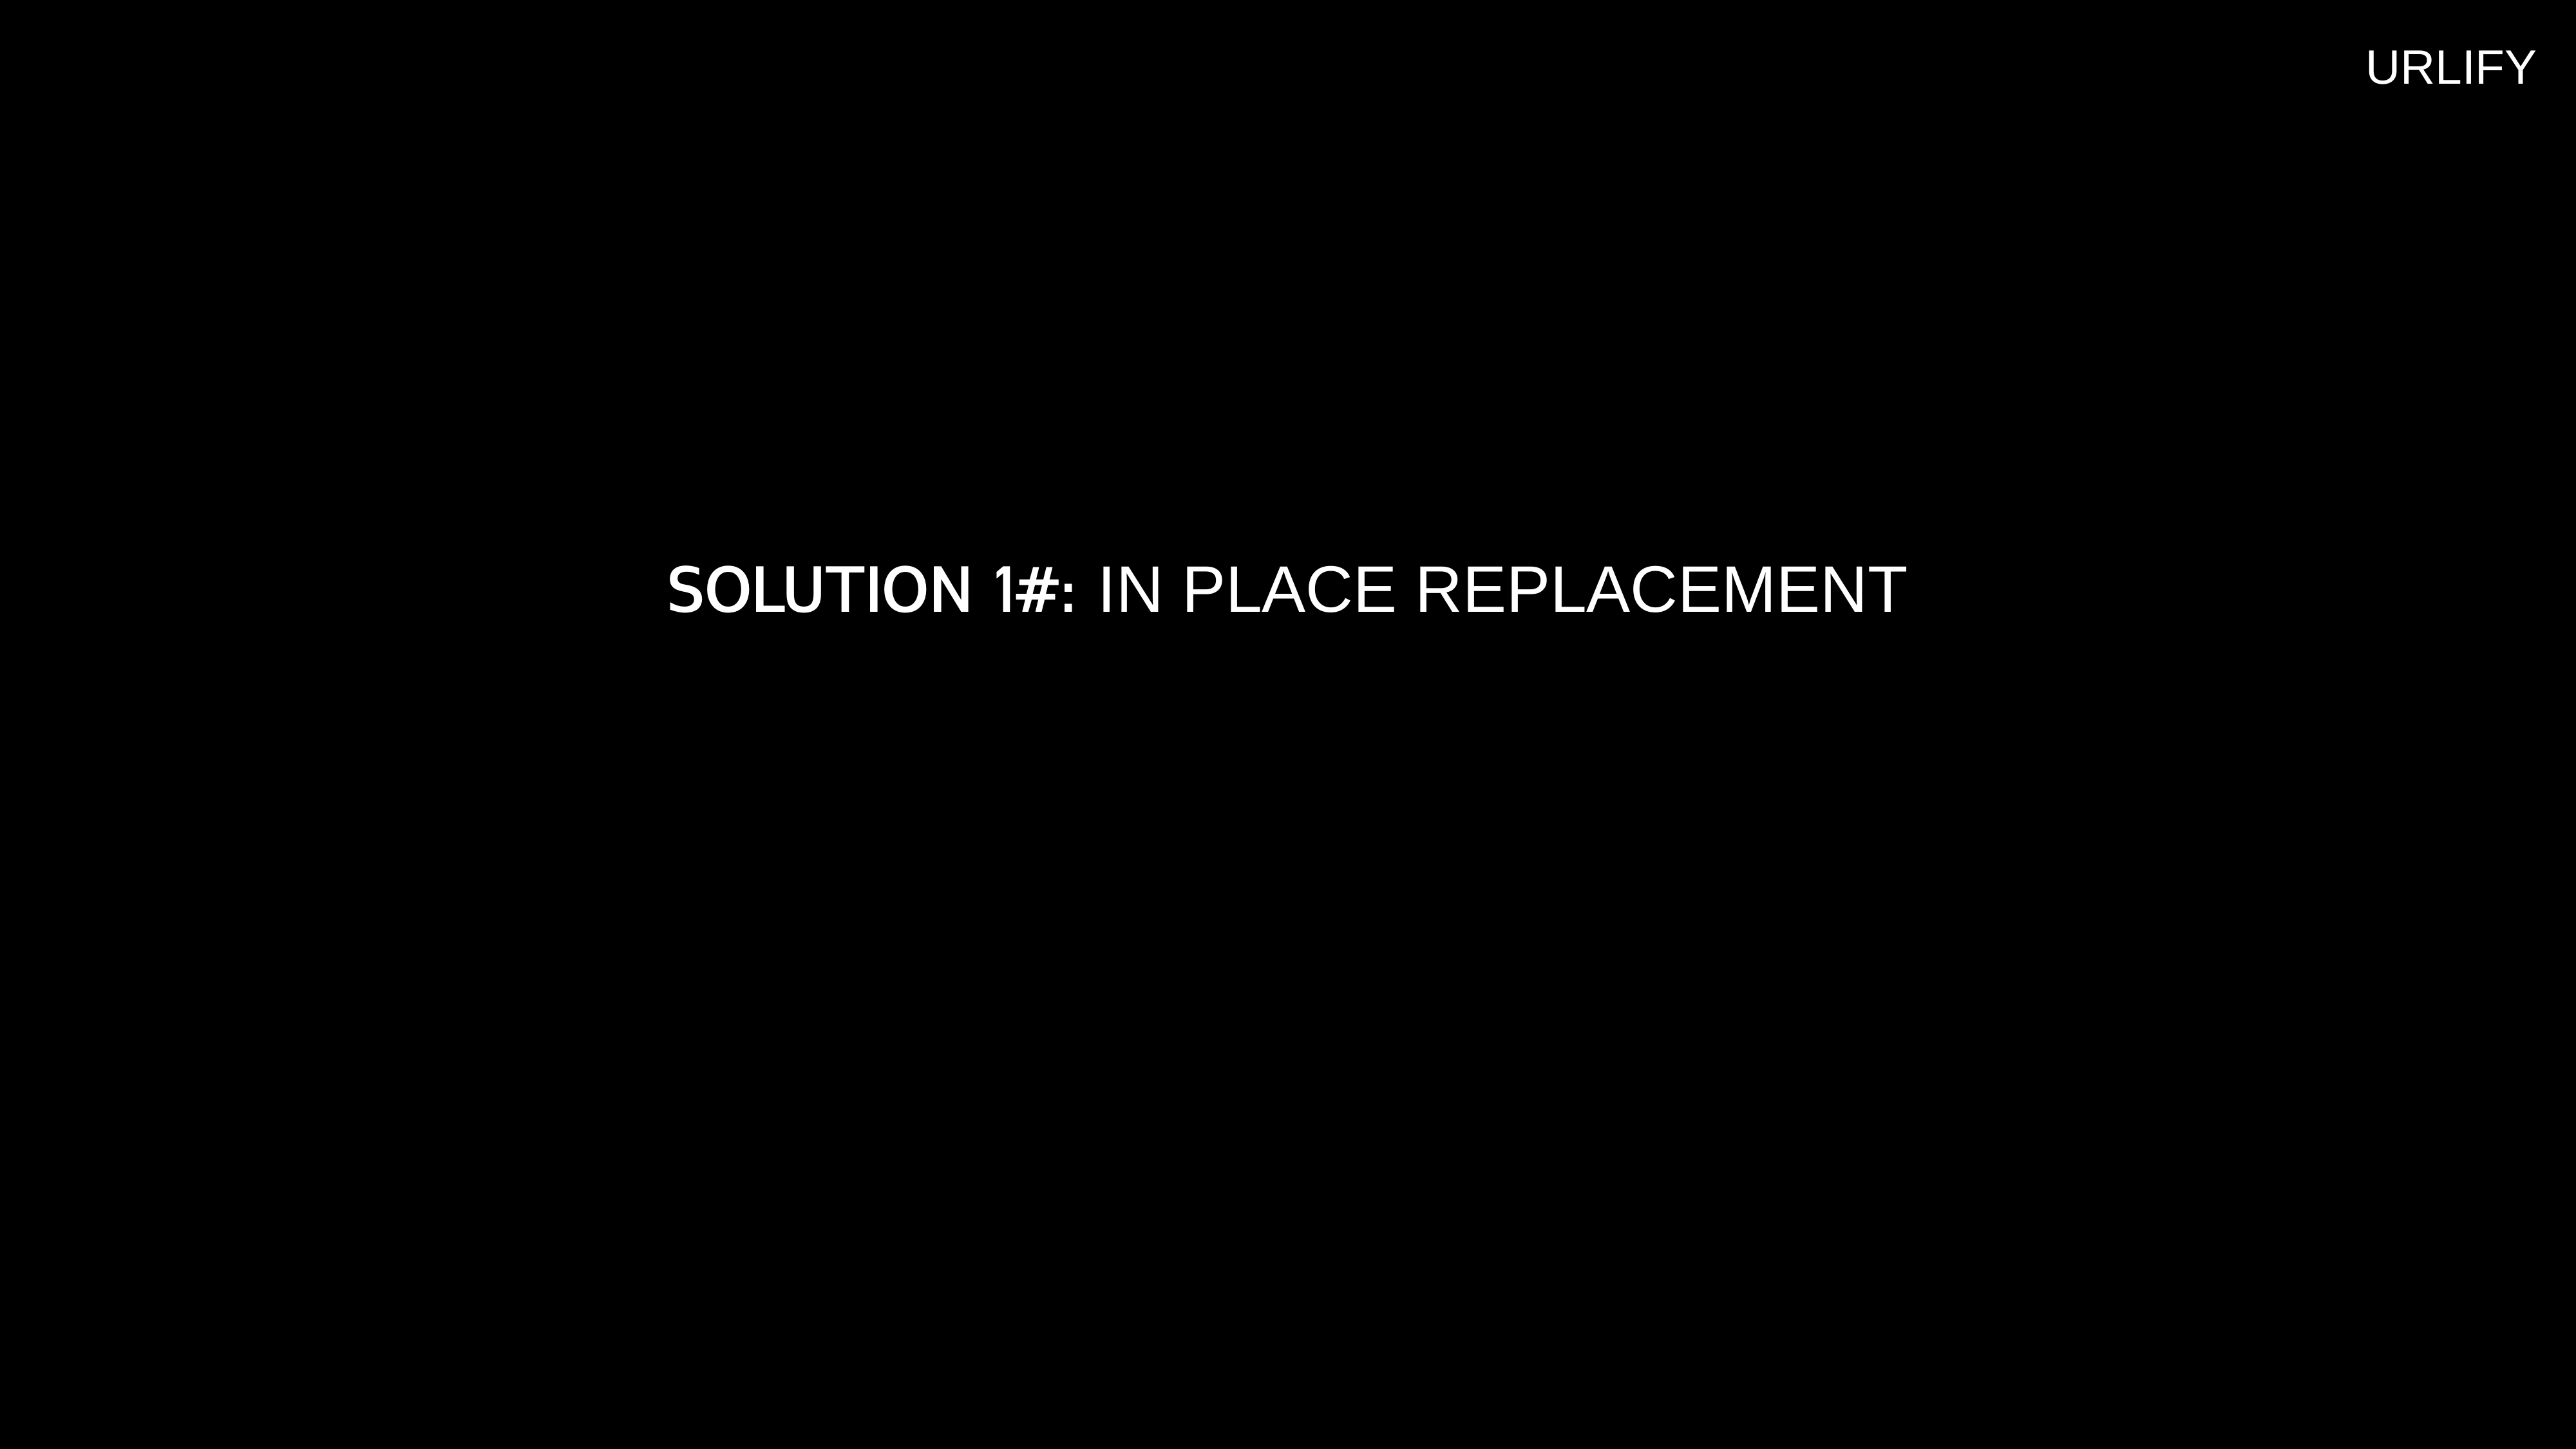

URLIFY
# Solution 1#: in place replacement